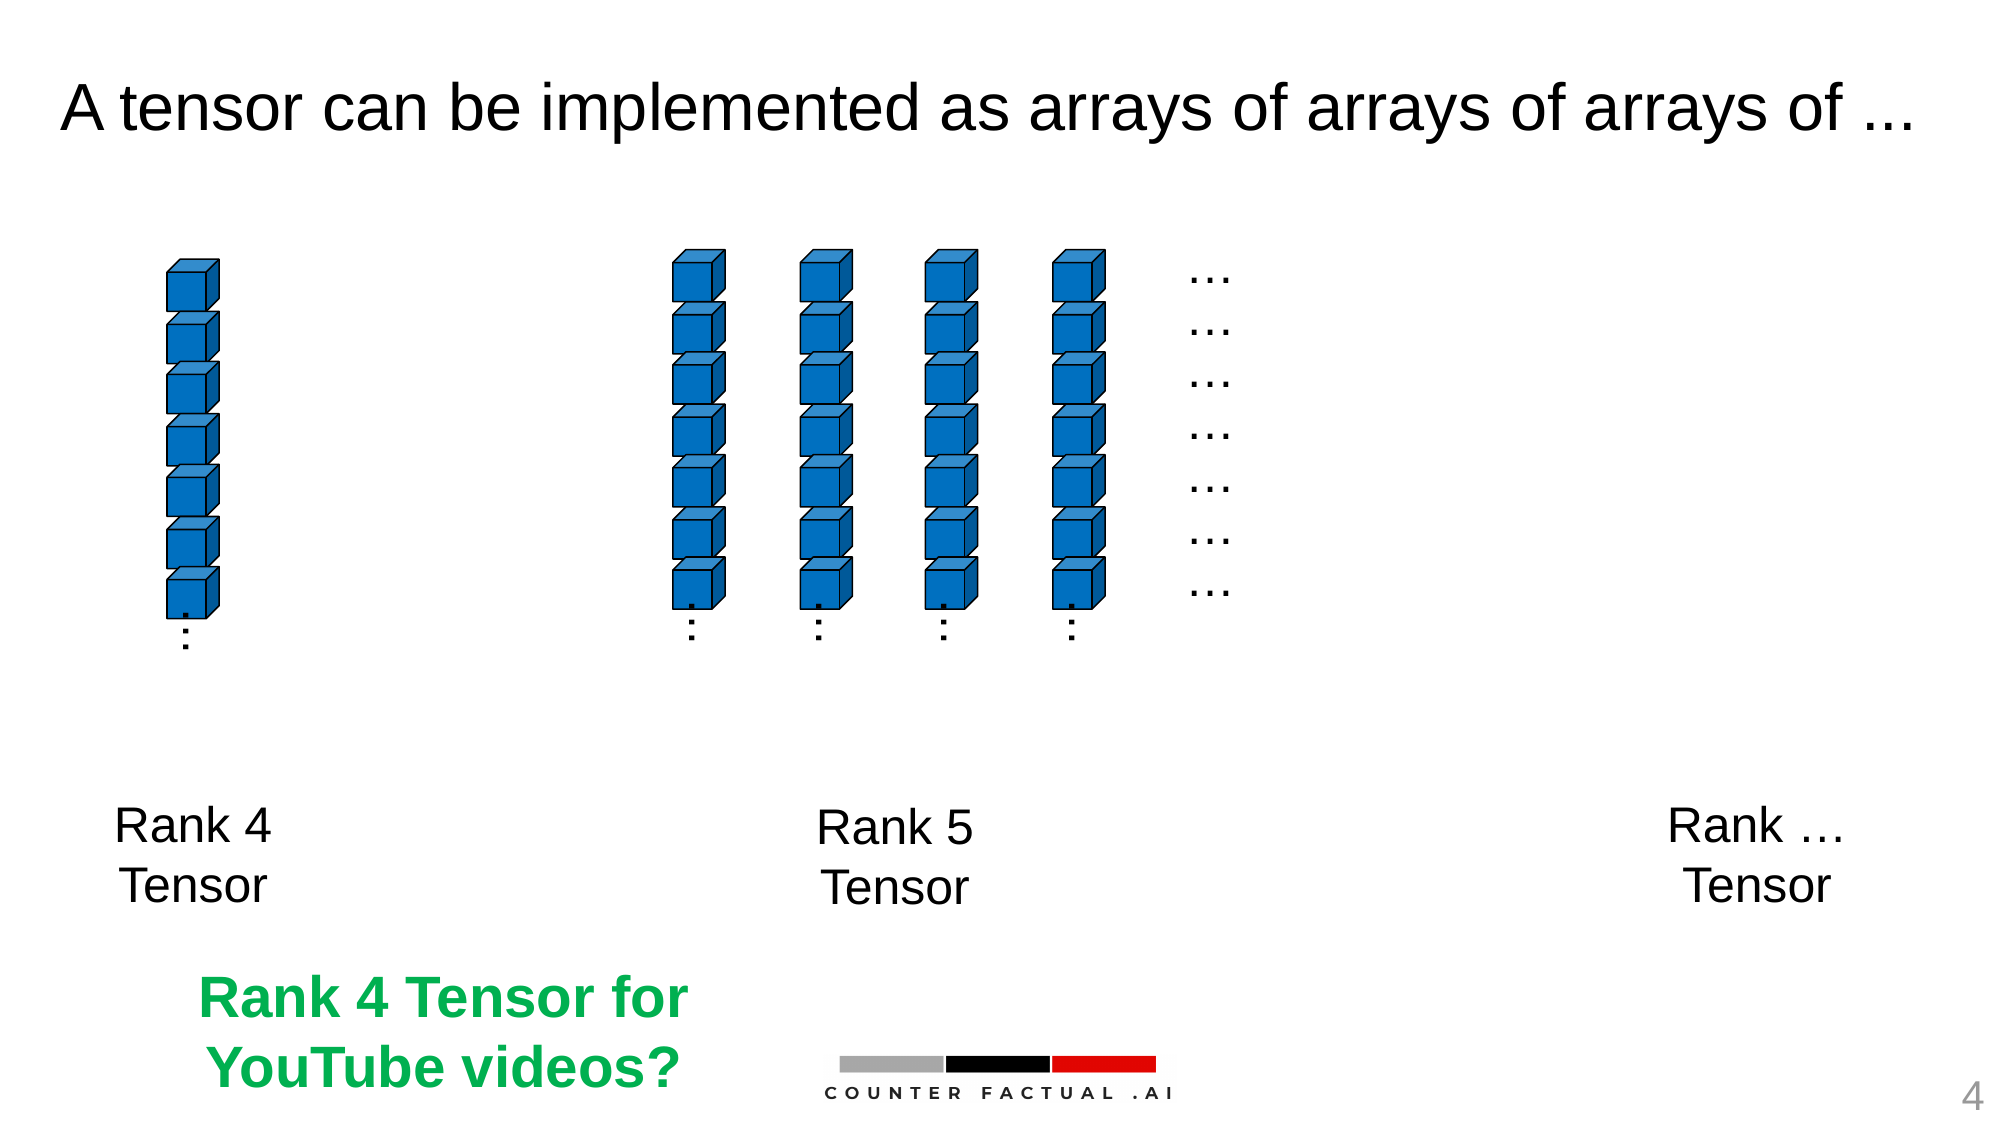

# A tensor can be implemented as arrays of arrays of arrays of ...
…

…

…

…

…

…

…
…
…
…
…
…

Rank 4
Tensor
Rank …
Tensor
Rank 5
Tensor
Rank 4 Tensor for YouTube videos?
4